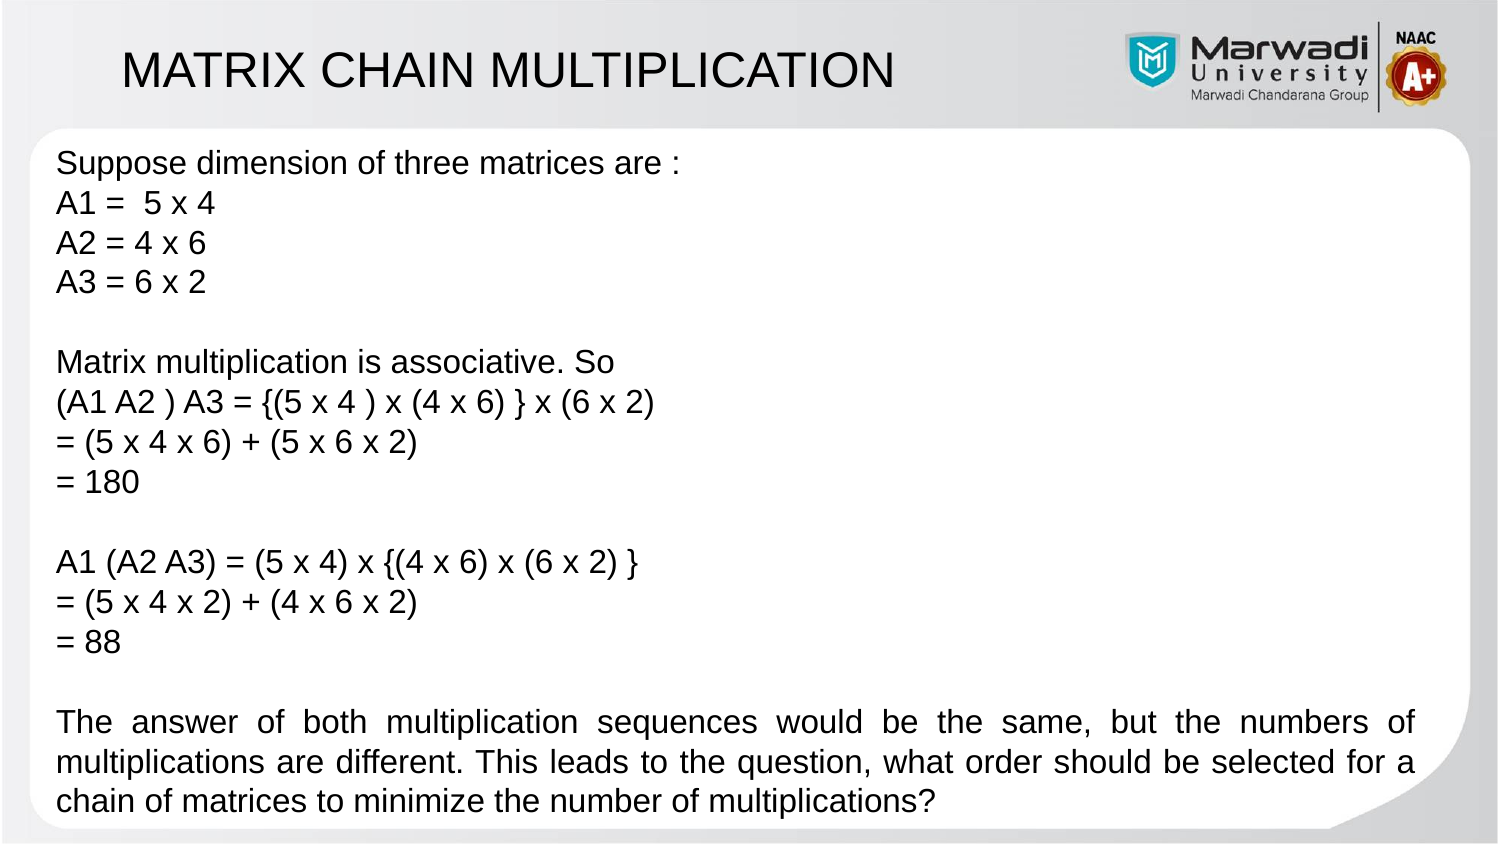

MATRIX CHAIN MULTIPLICATION
Suppose dimension of three matrices are :
A1 =  5 x 4
A2 = 4 x 6
A3 = 6 x 2

Matrix multiplication is associative. So
(A1 A2 ) A3 = {(5 x 4 ) x (4 x 6) } x (6 x 2)
= (5 x 4 x 6) + (5 x 6 x 2)
= 180

A1 (A2 A3) = (5 x 4) x {(4 x 6) x (6 x 2) }
= (5 x 4 x 2) + (4 x 6 x 2)
= 88

The answer of both multiplication sequences would be the same, but the numbers of multiplications are different. This leads to the question, what order should be selected for a chain of matrices to minimize the number of multiplications?